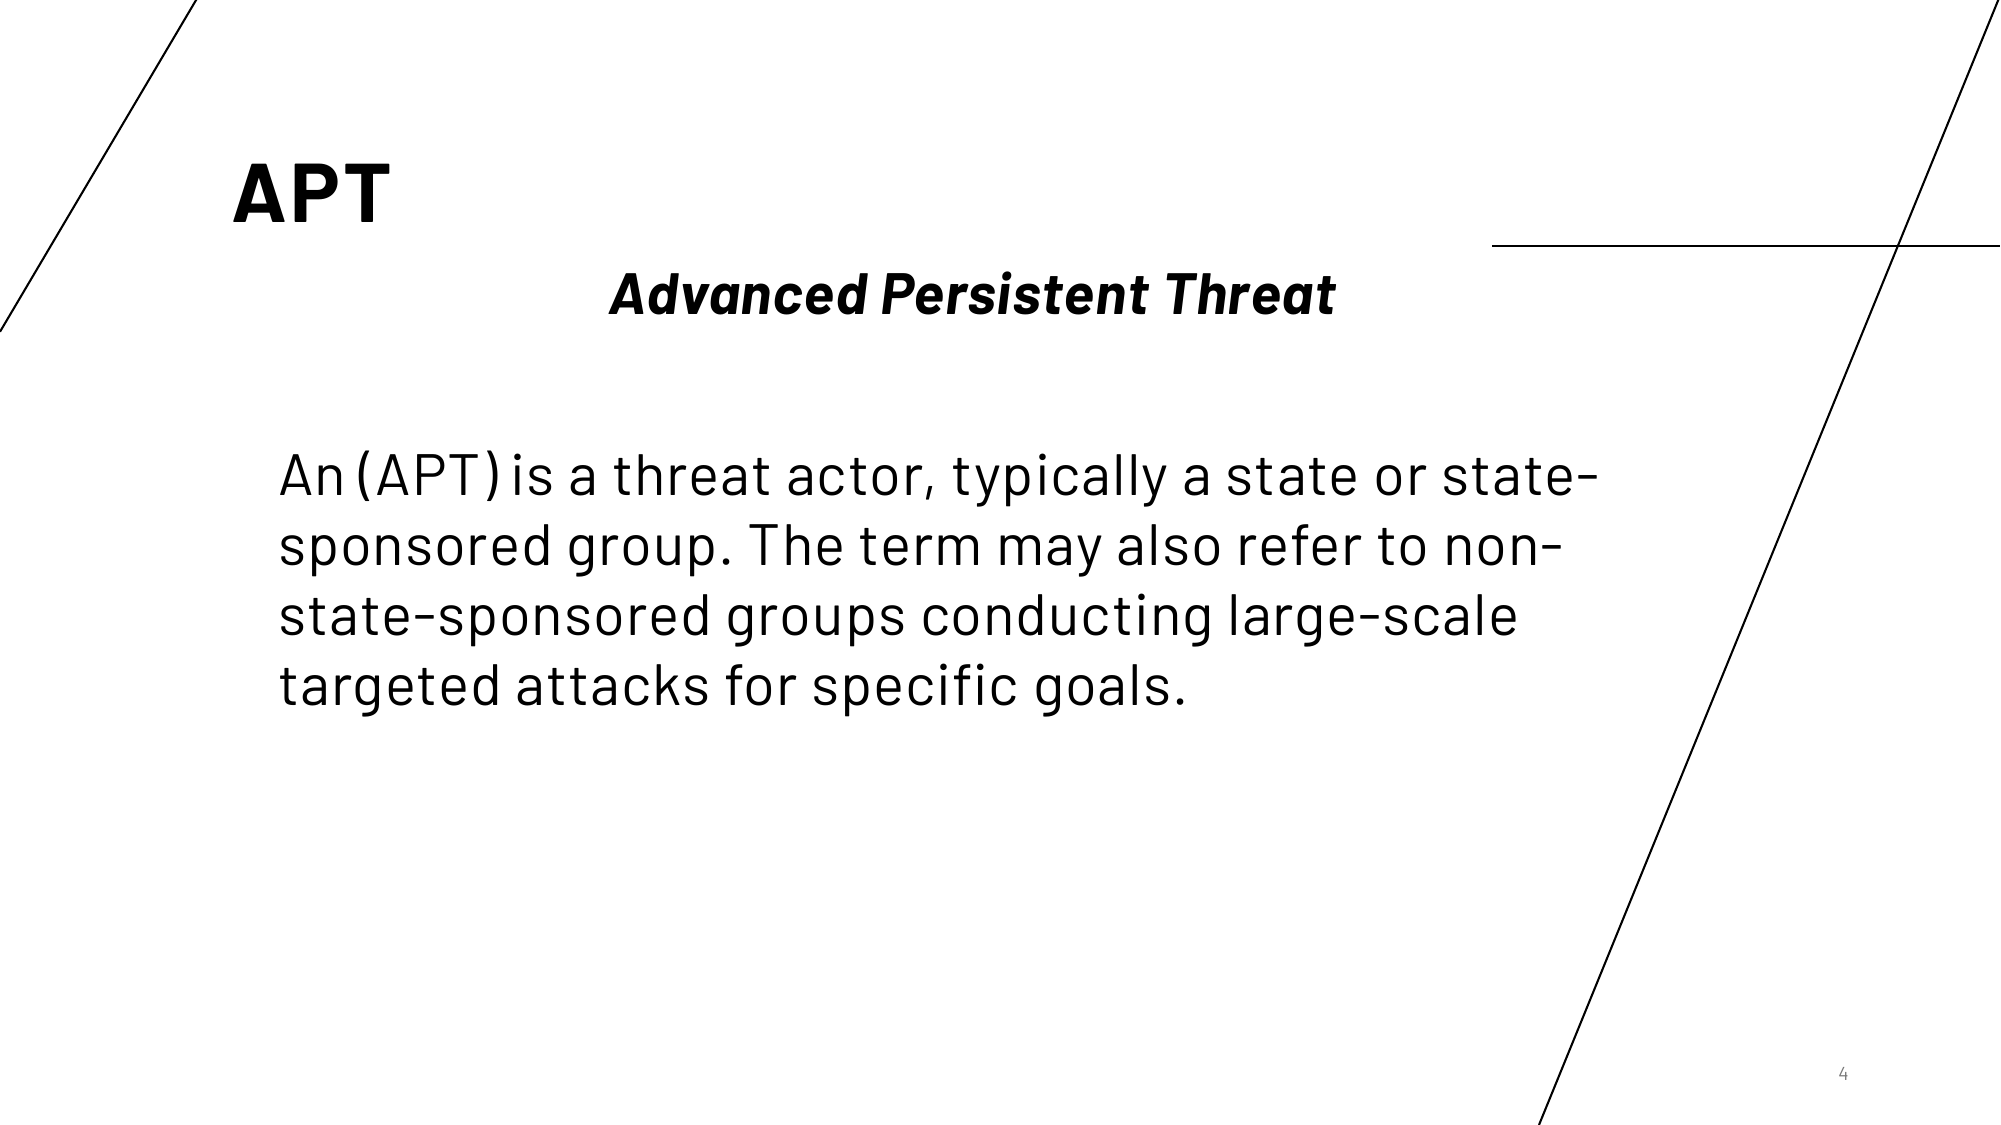

# APT
Advanced Persistent Threat

An (APT) is a threat actor, typically a state or state-sponsored group. The term may also refer to non-state-sponsored groups conducting large-scale targeted attacks for specific goals.
4